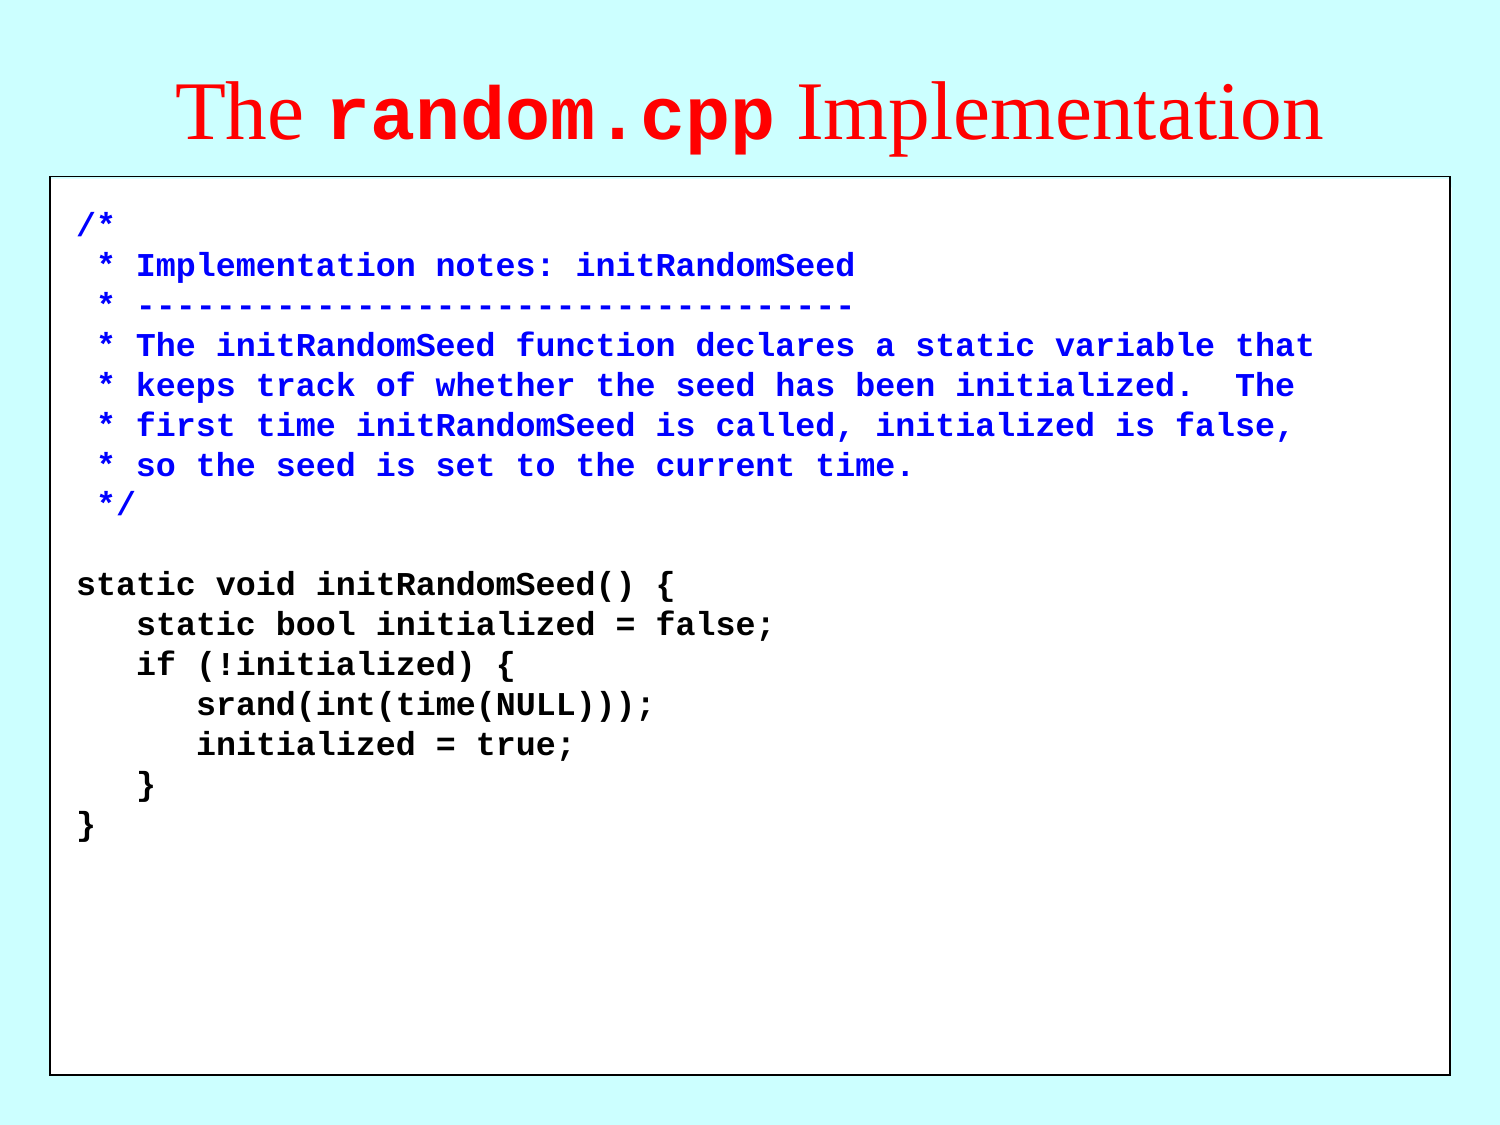

# The random.cpp Implementation

/*
 * Implementation notes: initRandomSeed
 * ------------------------------------
 * The initRandomSeed function declares a static variable that
 * keeps track of whether the seed has been initialized.  The
 * first time initRandomSeed is called, initialized is false,
 * so the seed is set to the current time.
 */

static void initRandomSeed() {
   static bool initialized = false;
   if (!initialized) {
      srand(int(time(NULL)));
      initialized = true;
   }
}
/*
 * Implementation notes: setRandomSeed
 * -----------------------------------
 * The setRandomSeed function simply forwards its argument to
 * srand.  The call to initRandomSeed is required to set the
 * initialized flag.
 */

void setRandomSeed(int seed) {
   initRandomSeed();
   srand(seed);
}